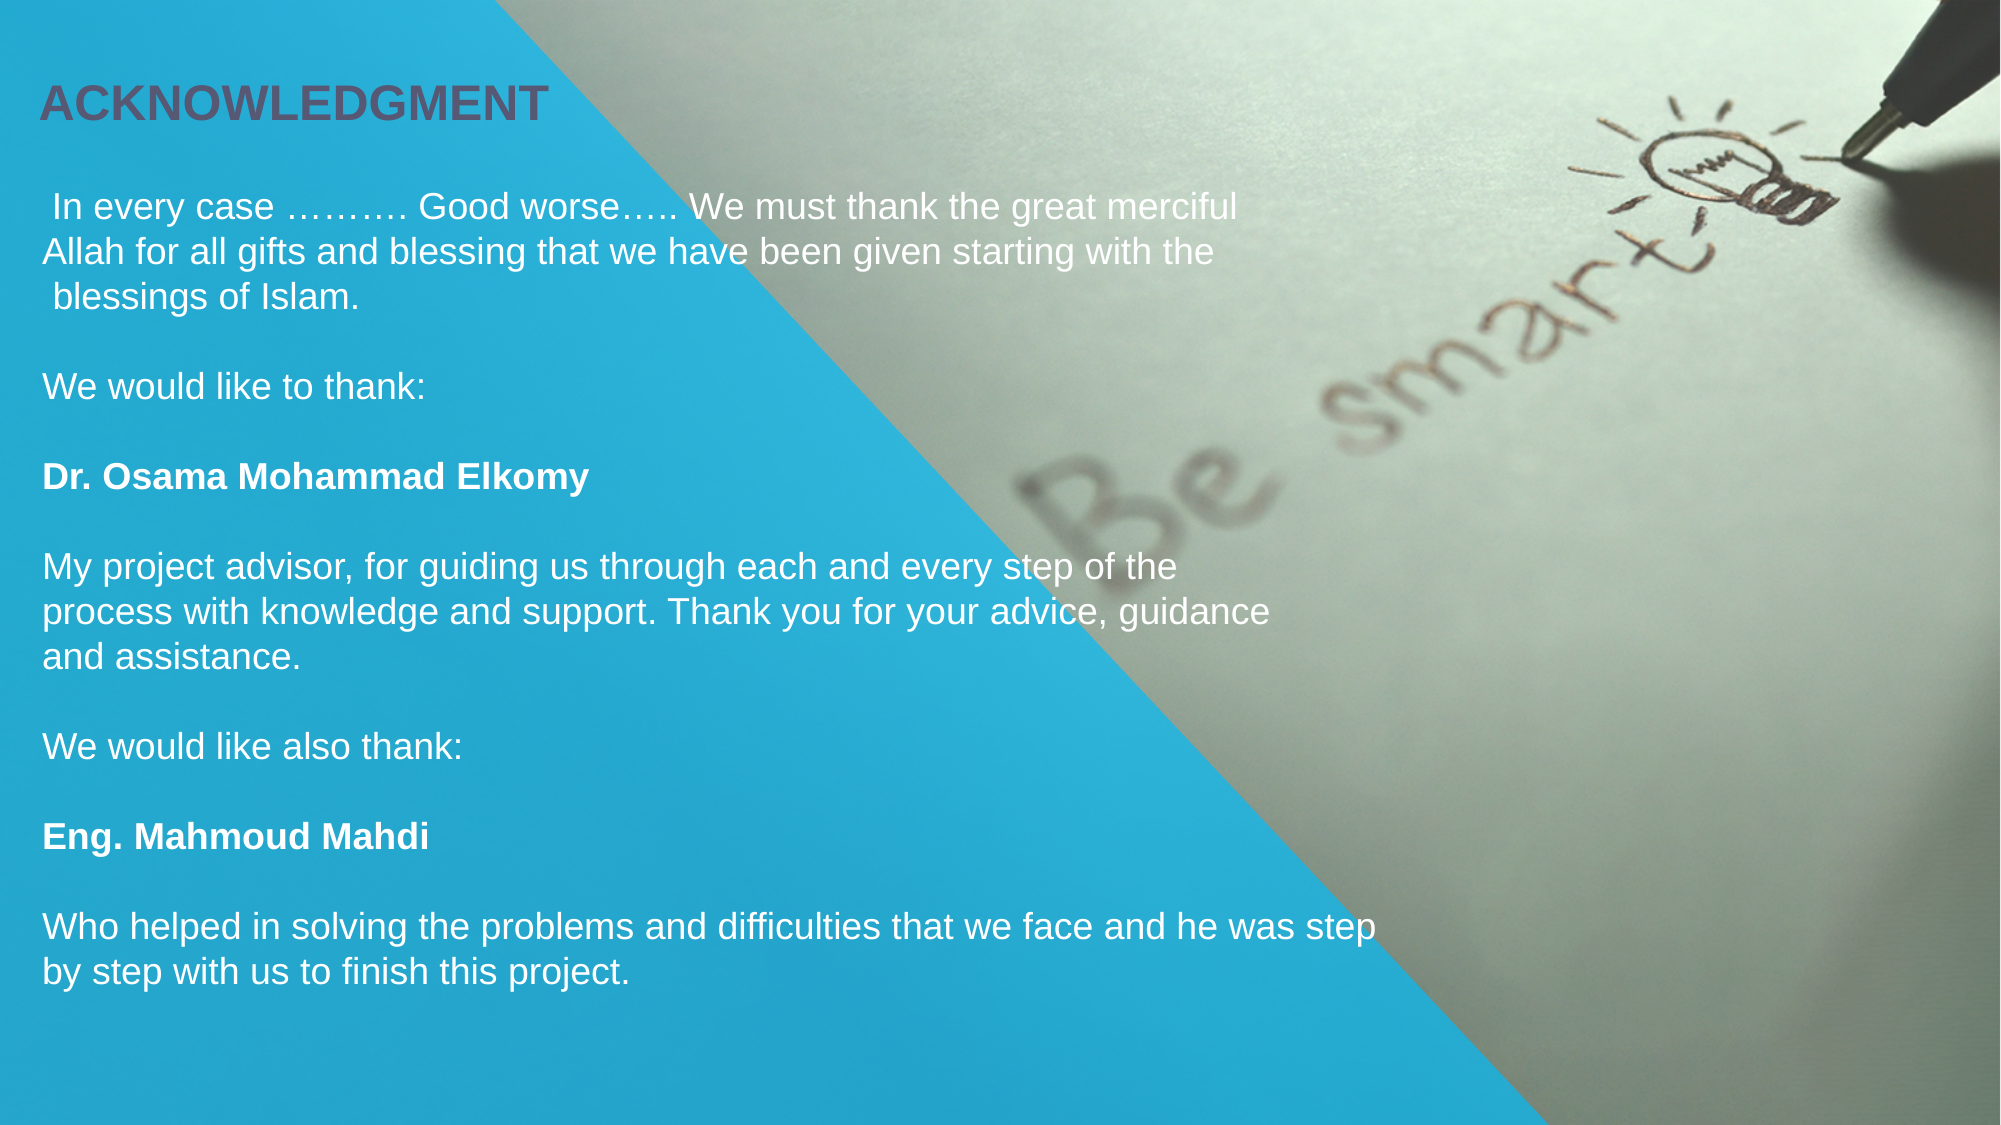

Acknowledgment

In every case ………. Good worse….. We must thank the great merciful
Allah for all gifts and blessing that we have been given starting with the
 blessings of Islam.

We would like to thank:

Dr. Osama Mohammad Elkomy

My project advisor, for guiding us through each and every step of the
process with knowledge and support. Thank you for your advice, guidance
and assistance.

We would like also thank:

Eng. Mahmoud Mahdi

Who helped in solving the problems and difficulties that we face and he was step by step with us to finish this project.